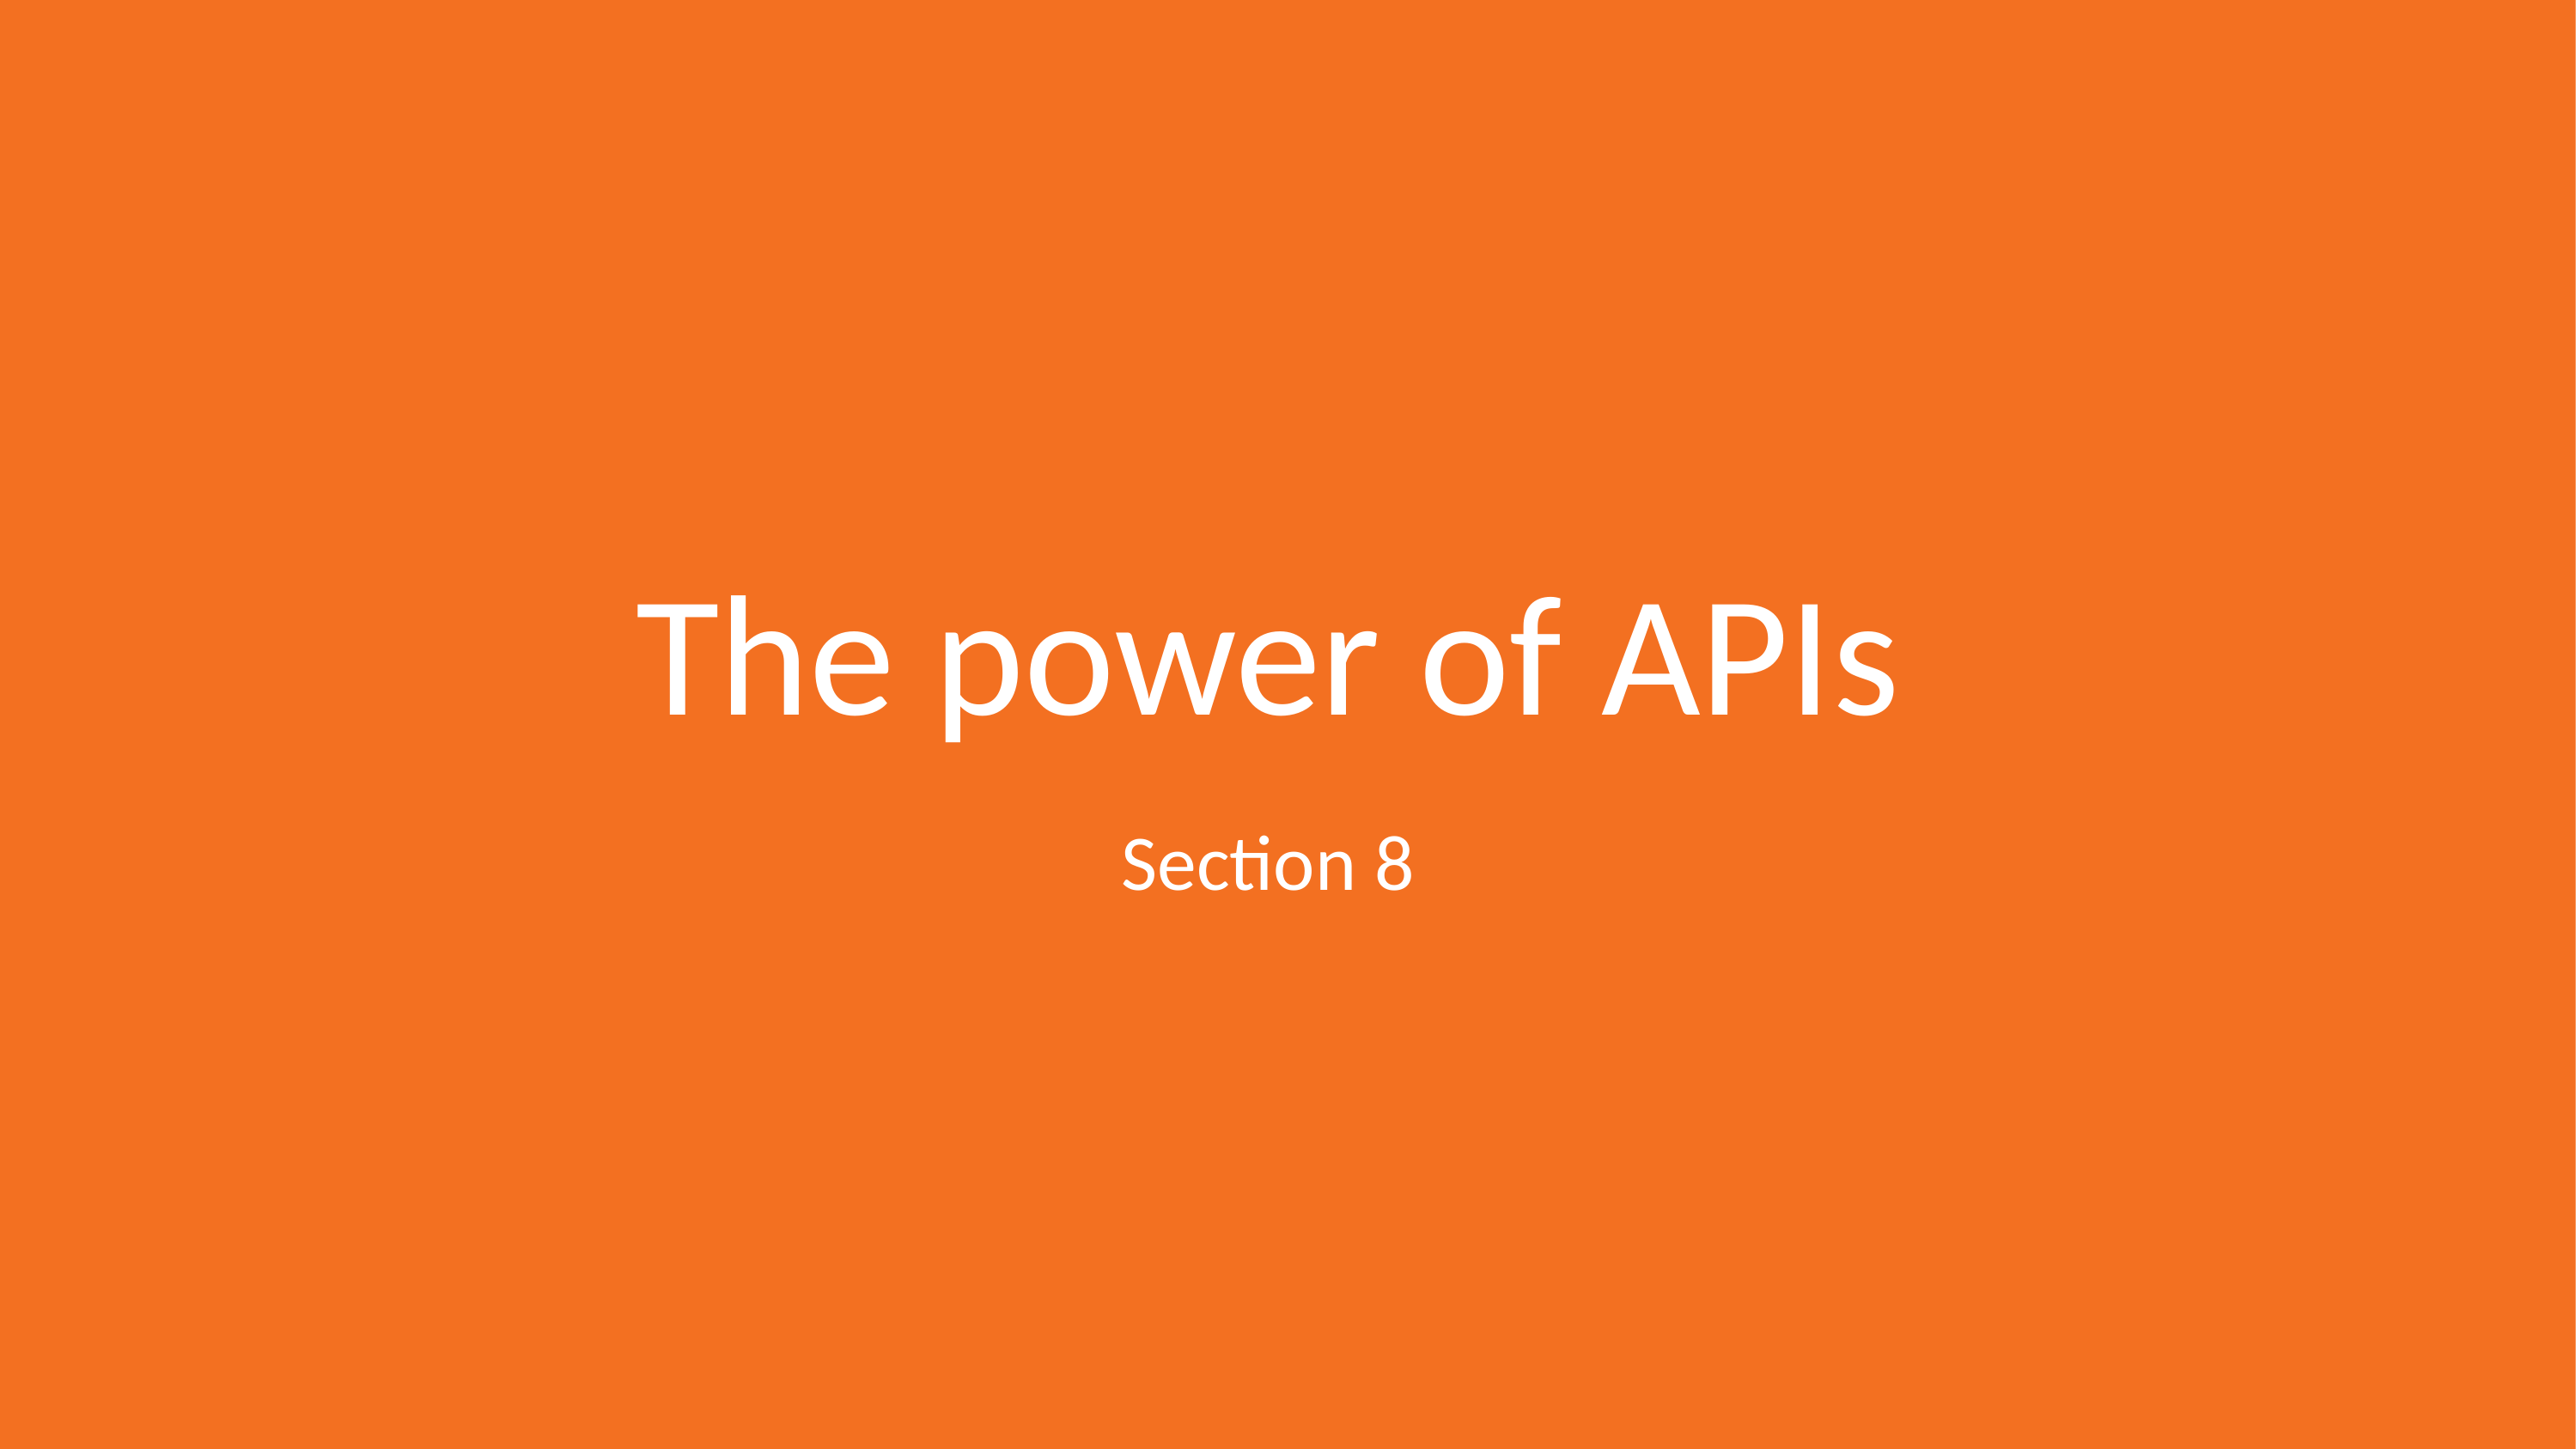

# The power of APIs
Section 8